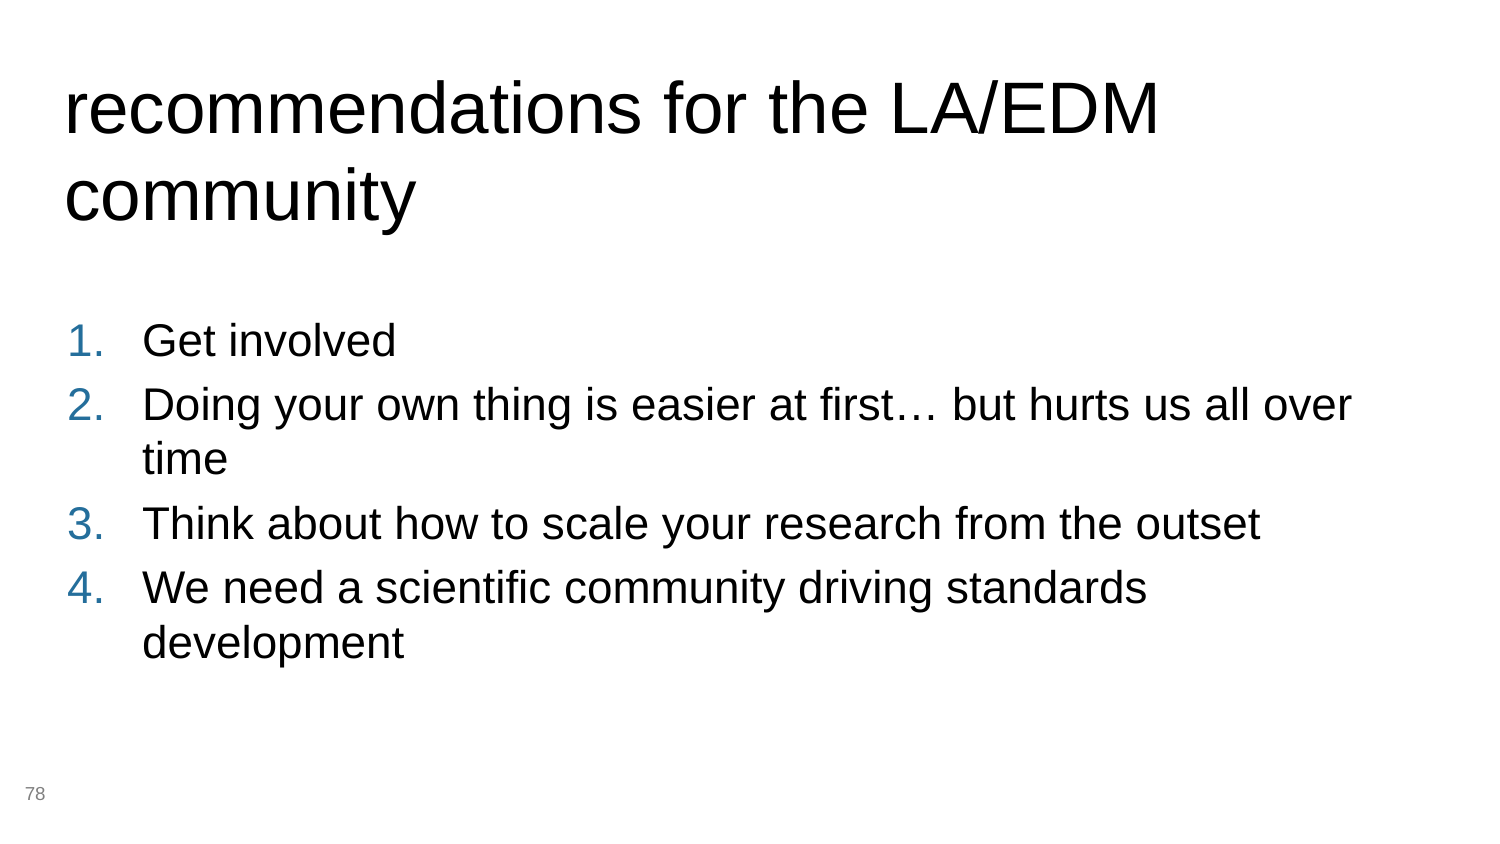

# recommendations for the LA/EDM community
Get involved
Doing your own thing is easier at first… but hurts us all over time
Think about how to scale your research from the outset
We need a scientific community driving standards development
78